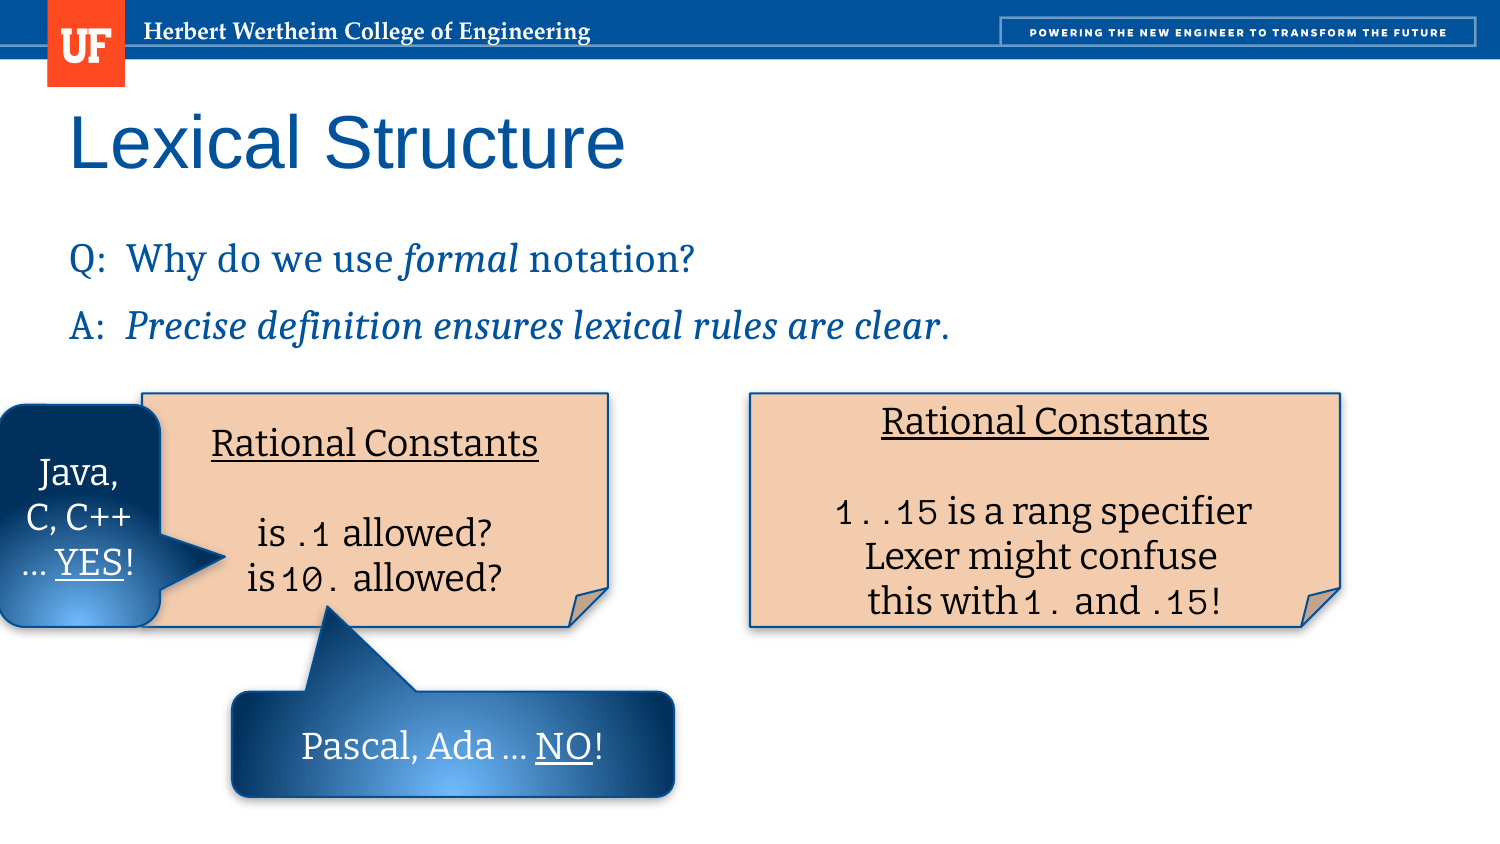

# Lexical Structure
Q:  Why do we use formal notation?
A:  Precise definition ensures lexical rules are clear.
Rational Constants

is .1 allowed?
is 10. allowed?
Rational Constants

1..15 is a rang specifier
Lexer might confuse
this with 1. and .15!
Java, C, C++… YES!
Pascal, Ada … NO!